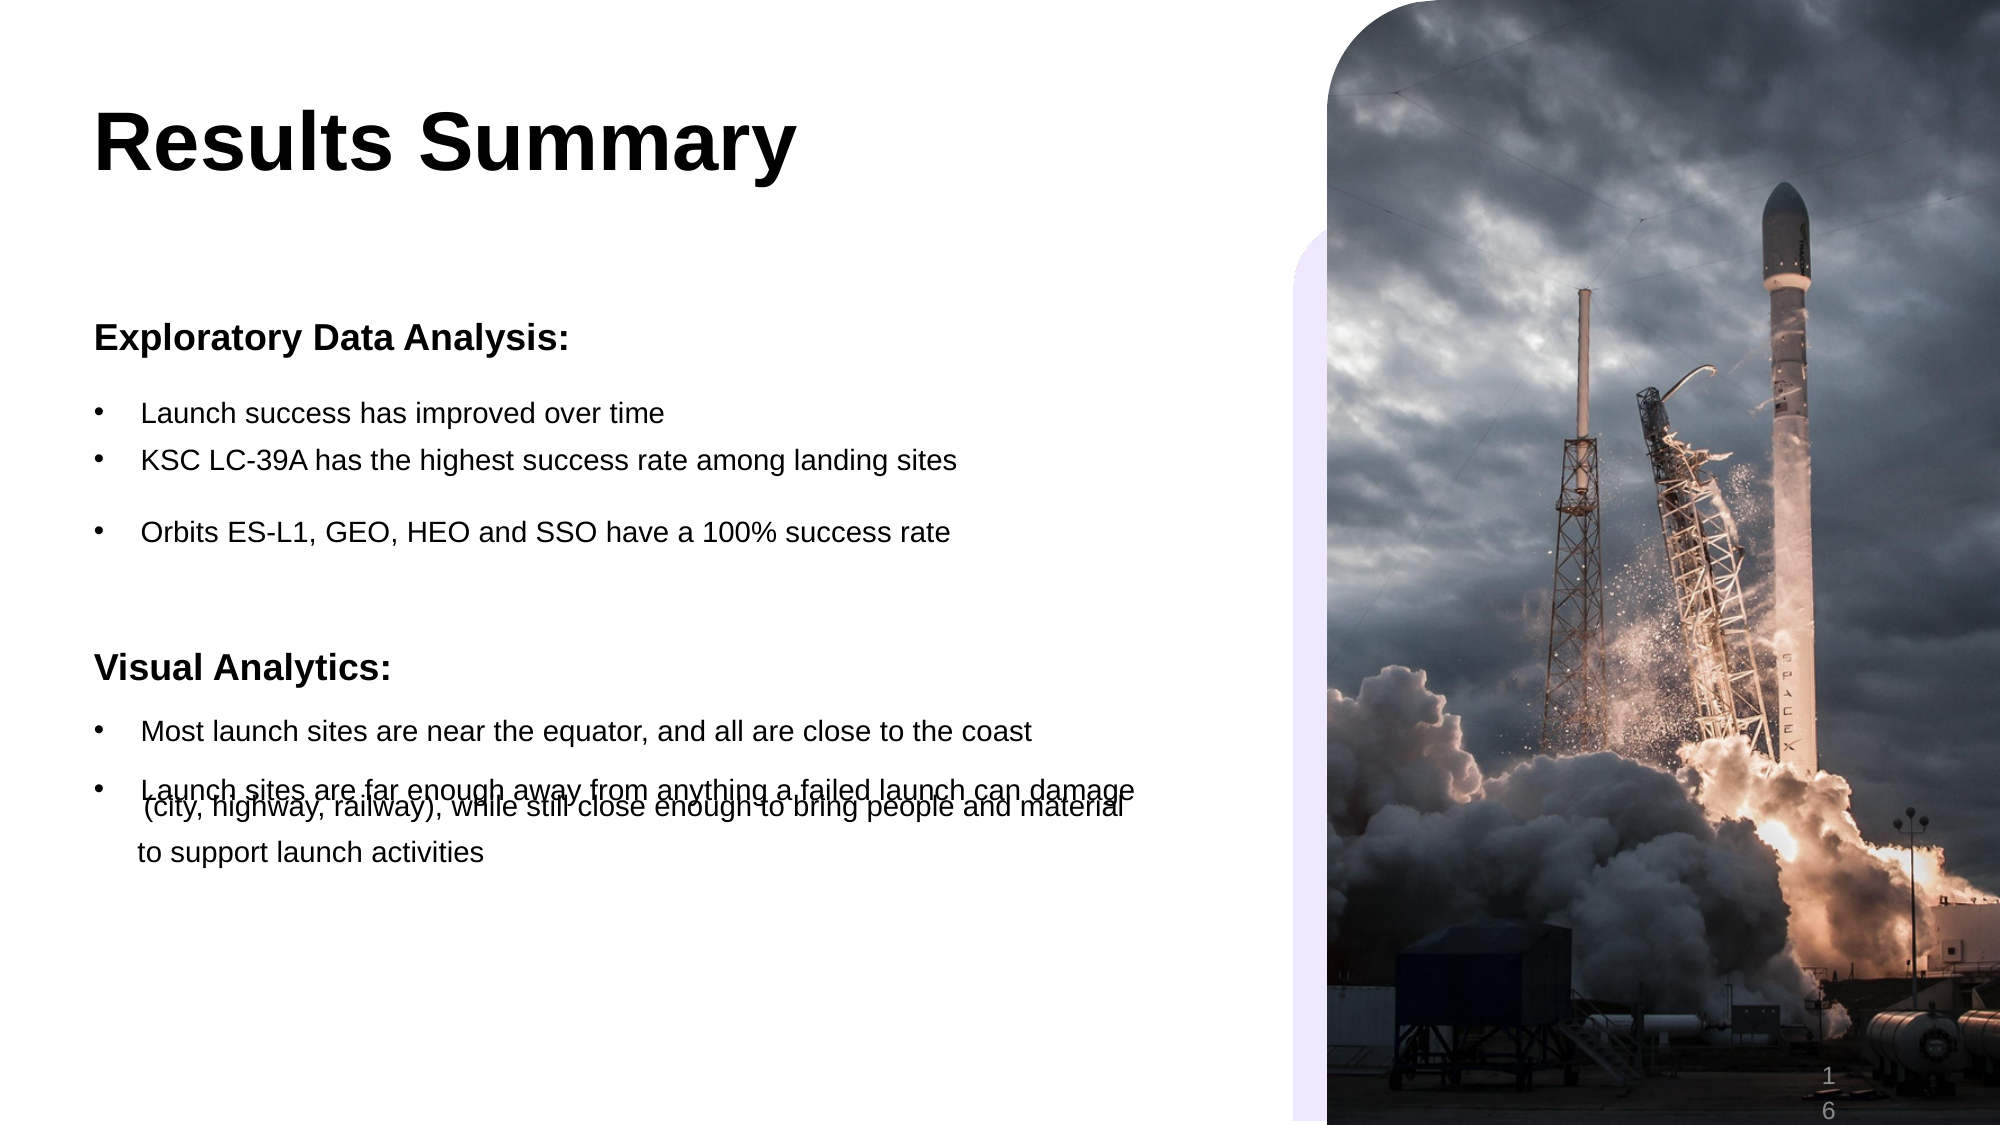

Results Summary

Exploratory Data Analysis:
Launch success has improved over time
KSC LC-39A has the highest success rate among landing sites
Orbits ES-L1, GEO, HEO and SSO have a 100% success rate
Visual Analytics:
Most launch sites are near the equator, and all are close to the coast
Launch sites are far enough away from anything a failed launch can damage
      (city, highway, railway), while still close enough to bring people and material
to support launch activities
16